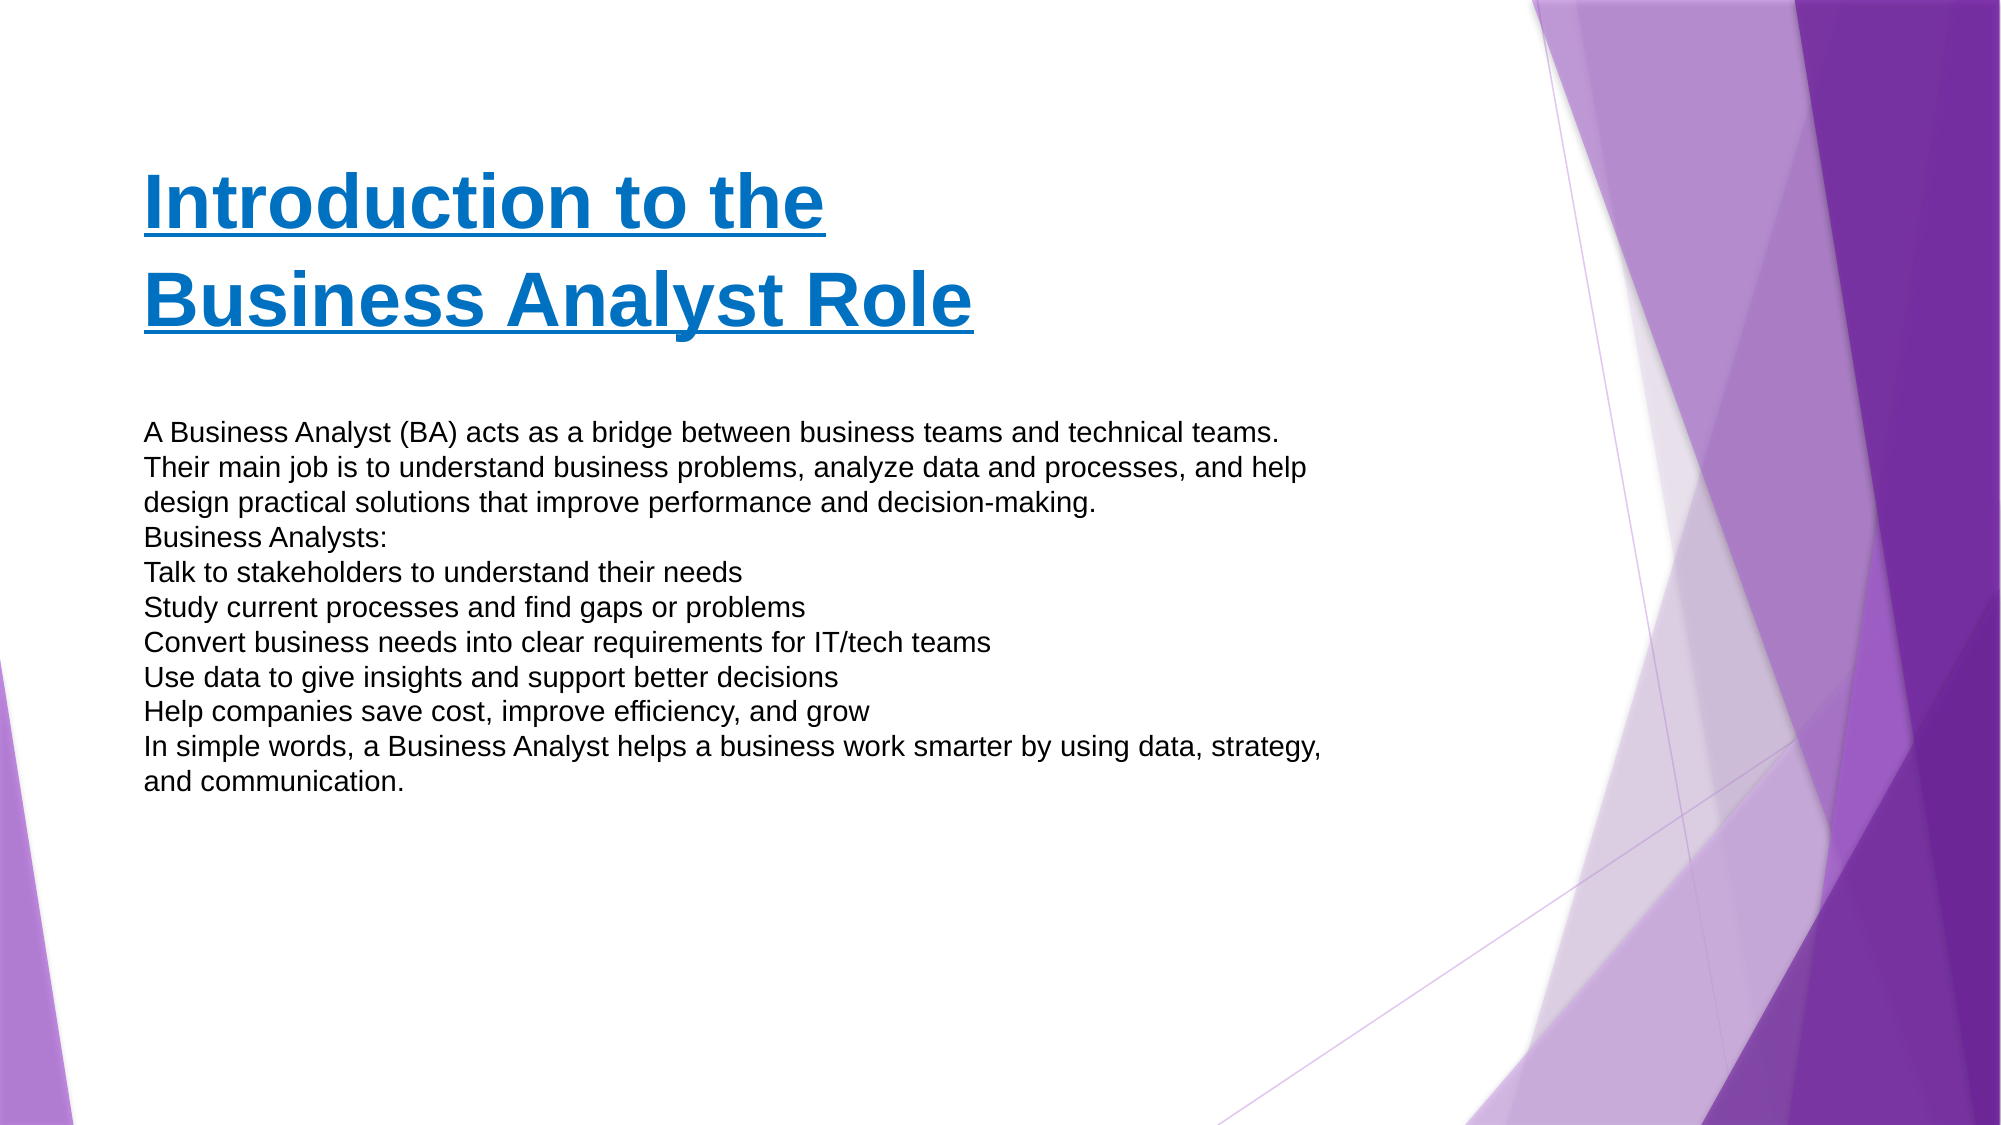

Introduction to the Business Analyst Role
A Business Analyst (BA) acts as a bridge between business teams and technical teams.
Their main job is to understand business problems, analyze data and processes, and help design practical solutions that improve performance and decision-making.
Business Analysts:
Talk to stakeholders to understand their needs
Study current processes and find gaps or problems
Convert business needs into clear requirements for IT/tech teams
Use data to give insights and support better decisions
Help companies save cost, improve efficiency, and grow
In simple words, a Business Analyst helps a business work smarter by using data, strategy, and communication.